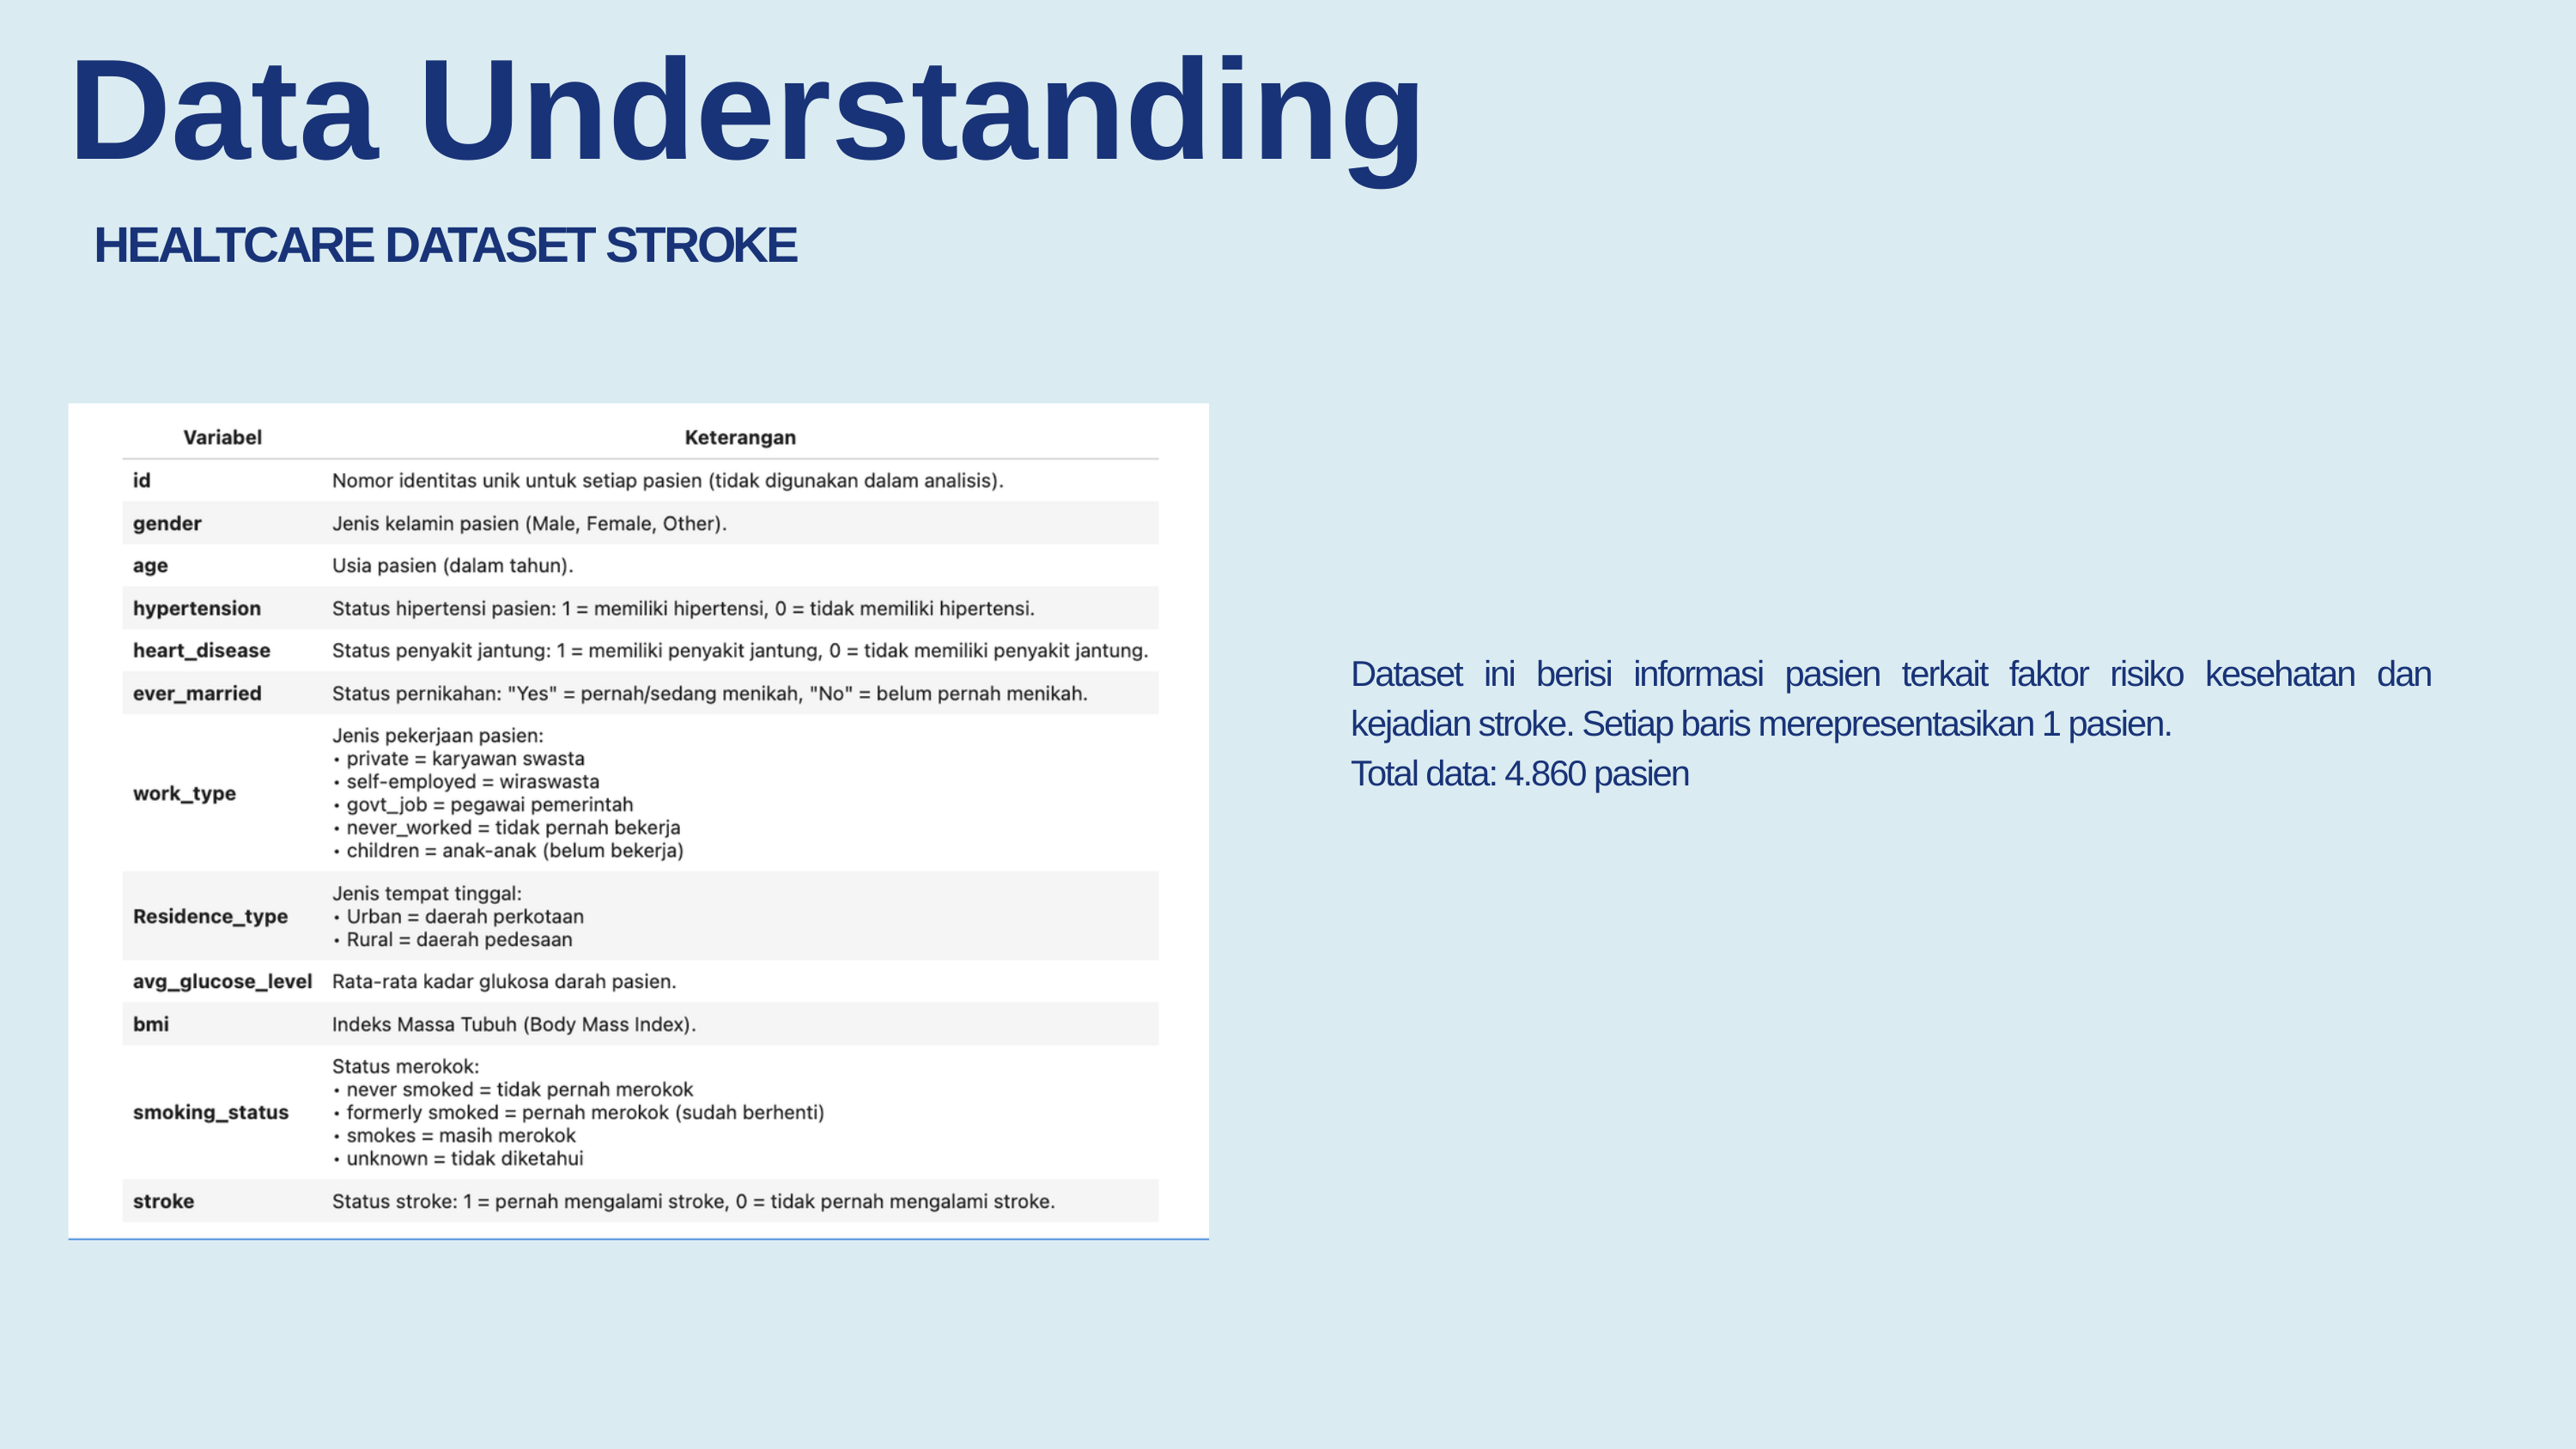

Data Understanding
HEALTCARE DATASET STROKE

Dataset ini berisi informasi pasien terkait faktor risiko kesehatan dan kejadian stroke. Setiap baris merepresentasikan 1 pasien.
Total data: 4.860 pasien